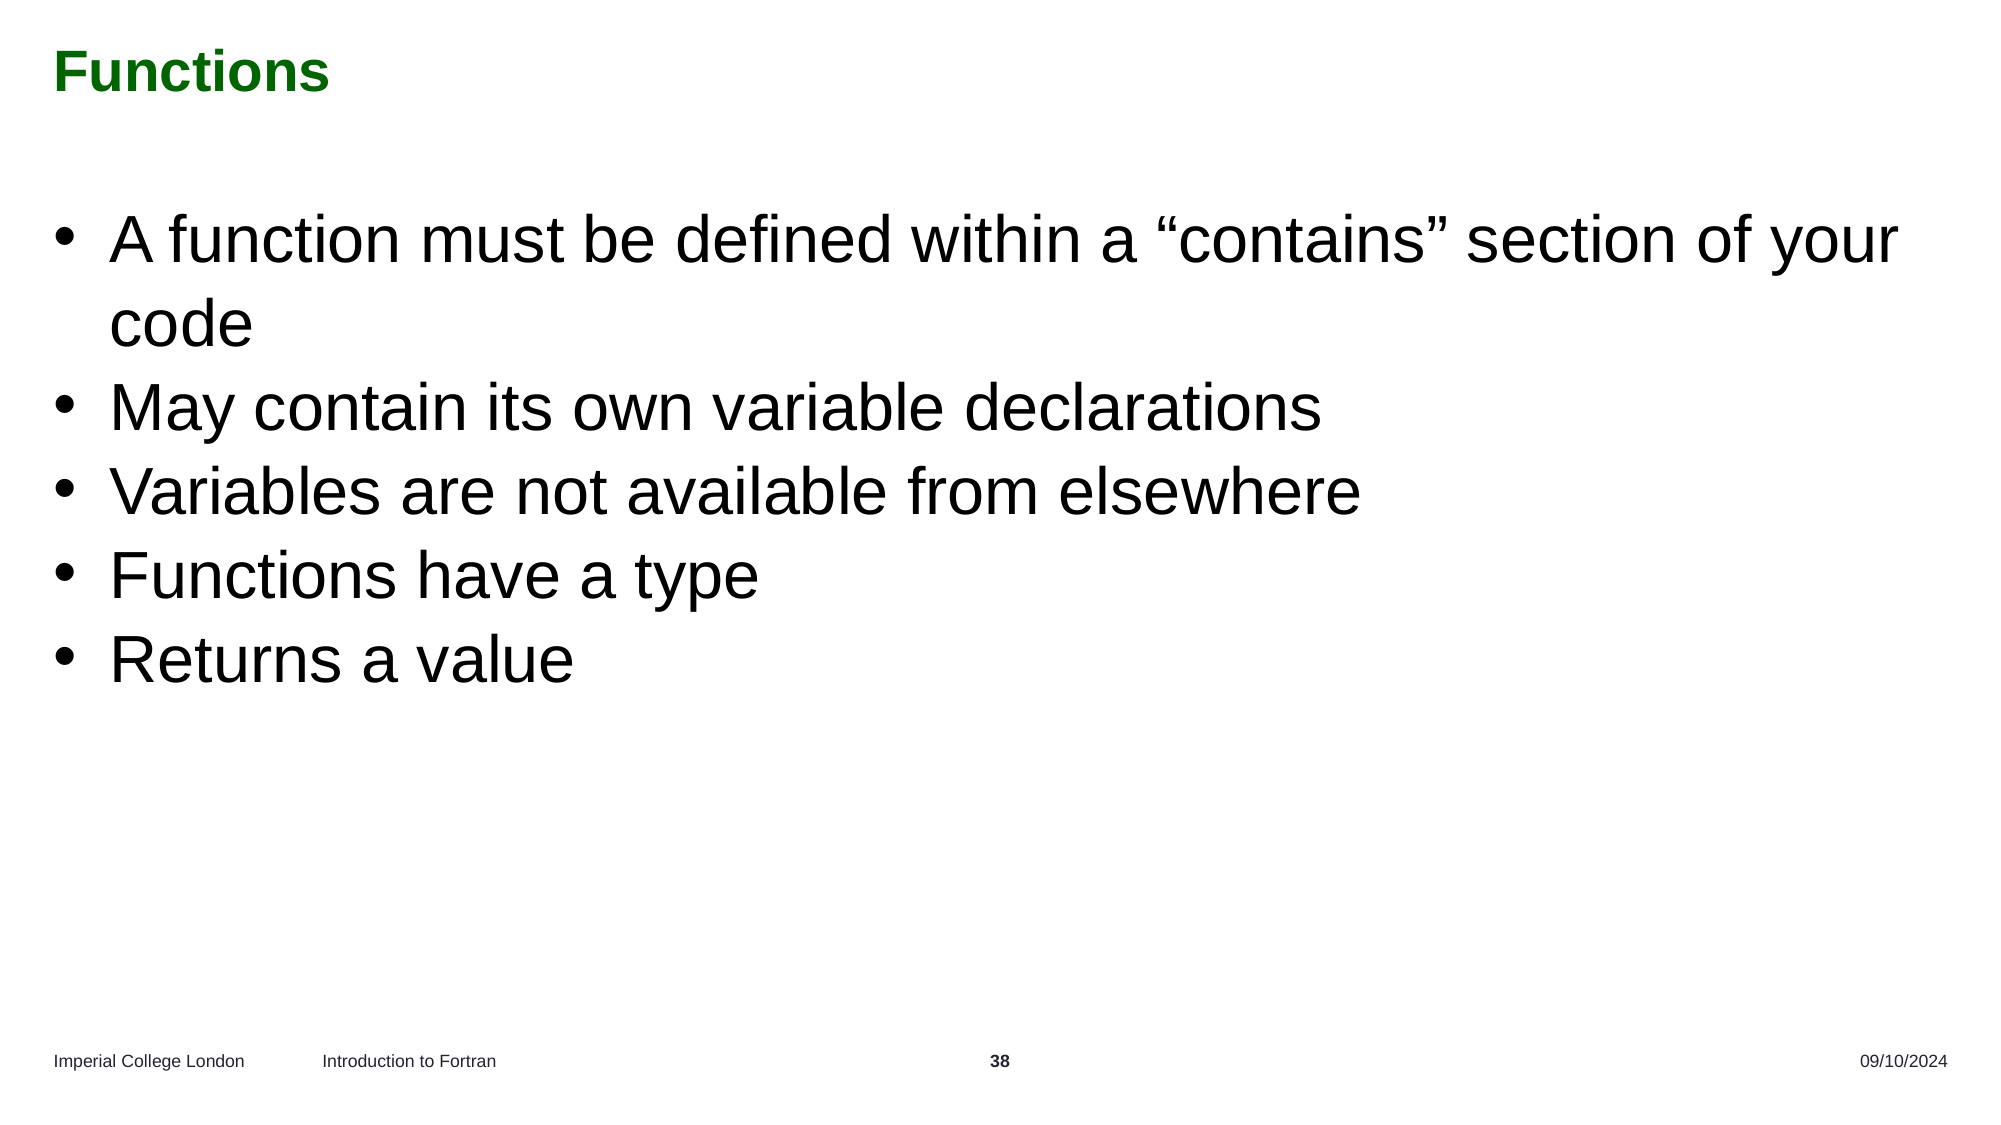

# Functions
A function must be defined within a “contains” section of your code
May contain its own variable declarations
Variables are not available from elsewhere
Functions have a type
Returns a value
Introduction to Fortran
38
09/10/2024